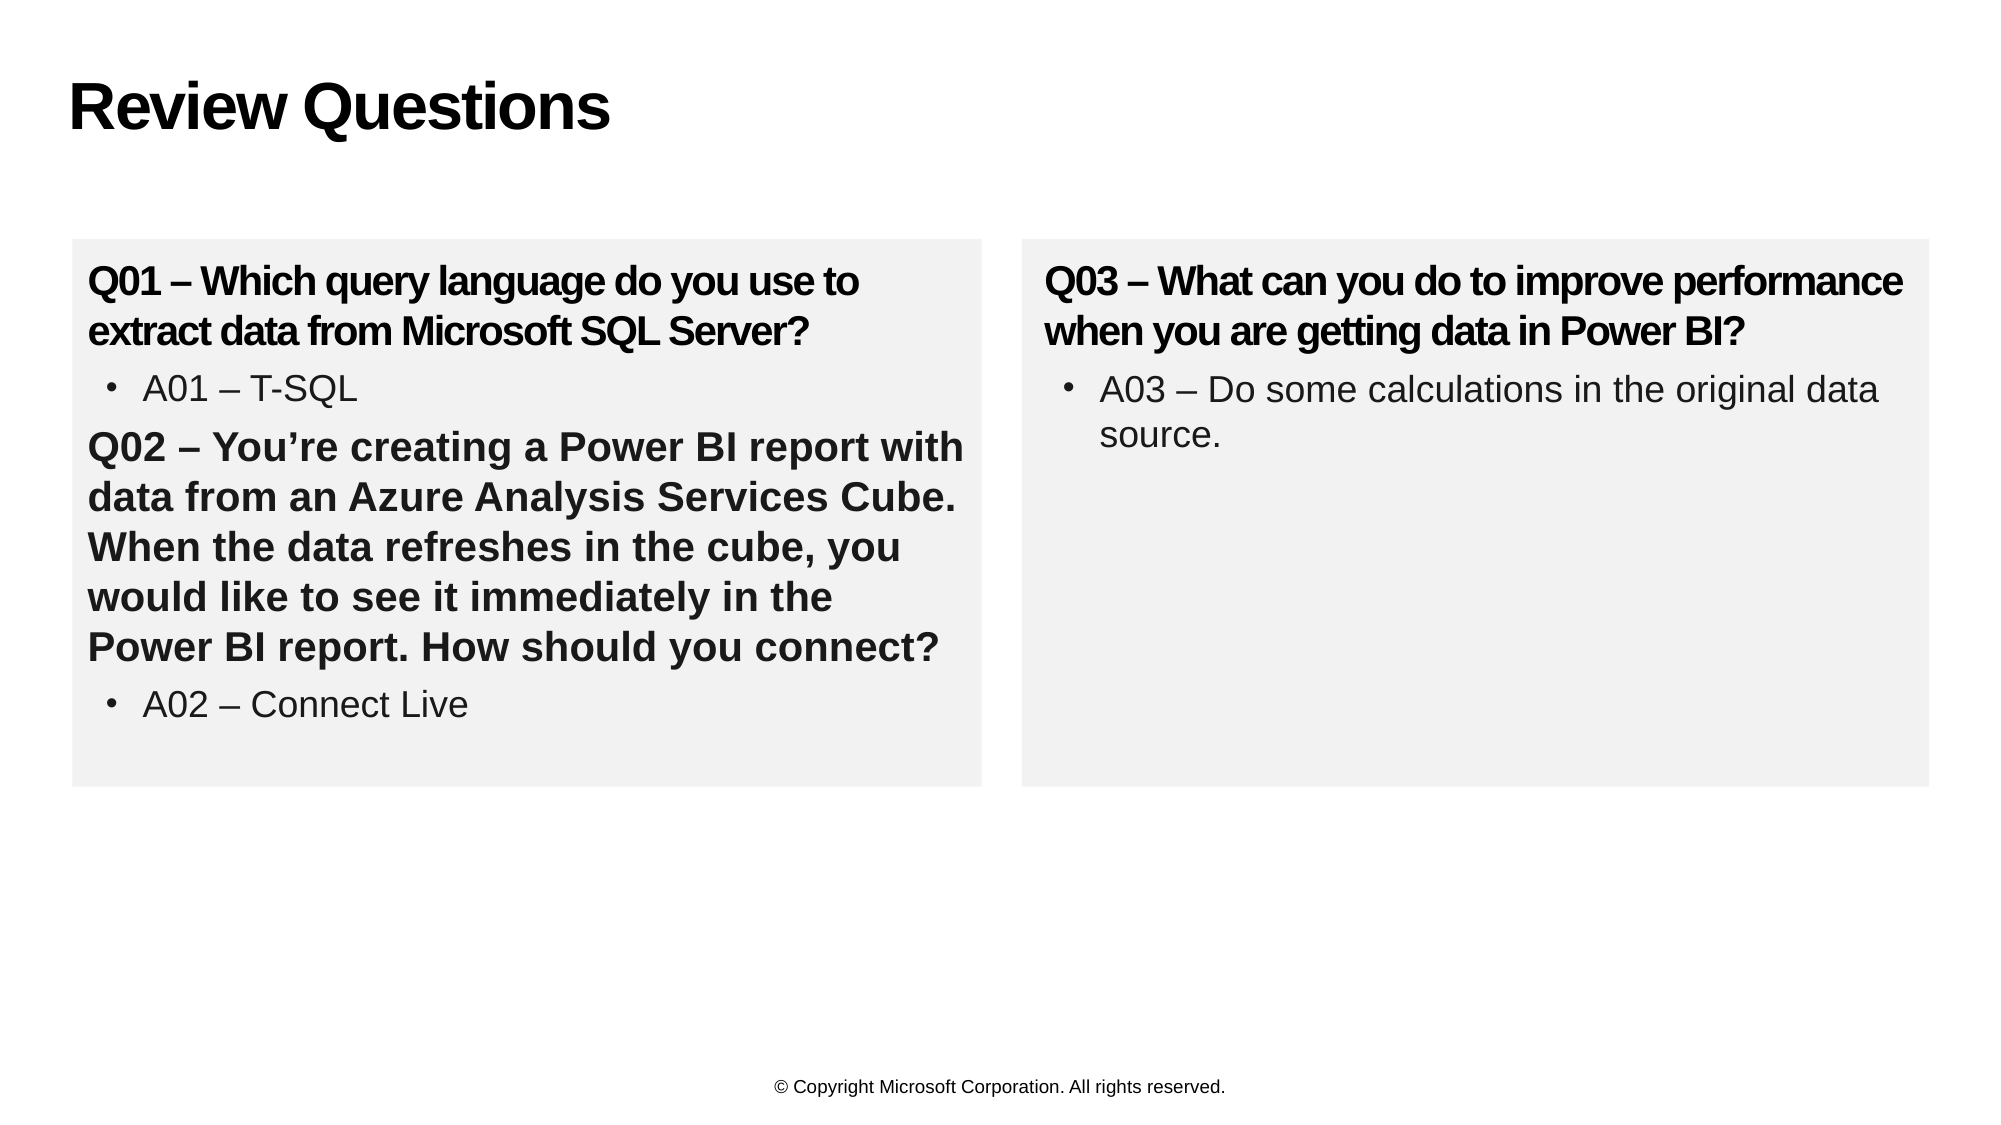

# Review Questions
Q01 – Which query language do you use to extract data from Microsoft SQL Server?
A01 – T-SQL
Q02 – You’re creating a Power BI report with data from an Azure Analysis Services Cube. When the data refreshes in the cube, you would like to see it immediately in the Power BI report. How should you connect?
A02 – Connect Live

Q03 – What can you do to improve performance when you are getting data in Power BI?
A03 – Do some calculations in the original data source.